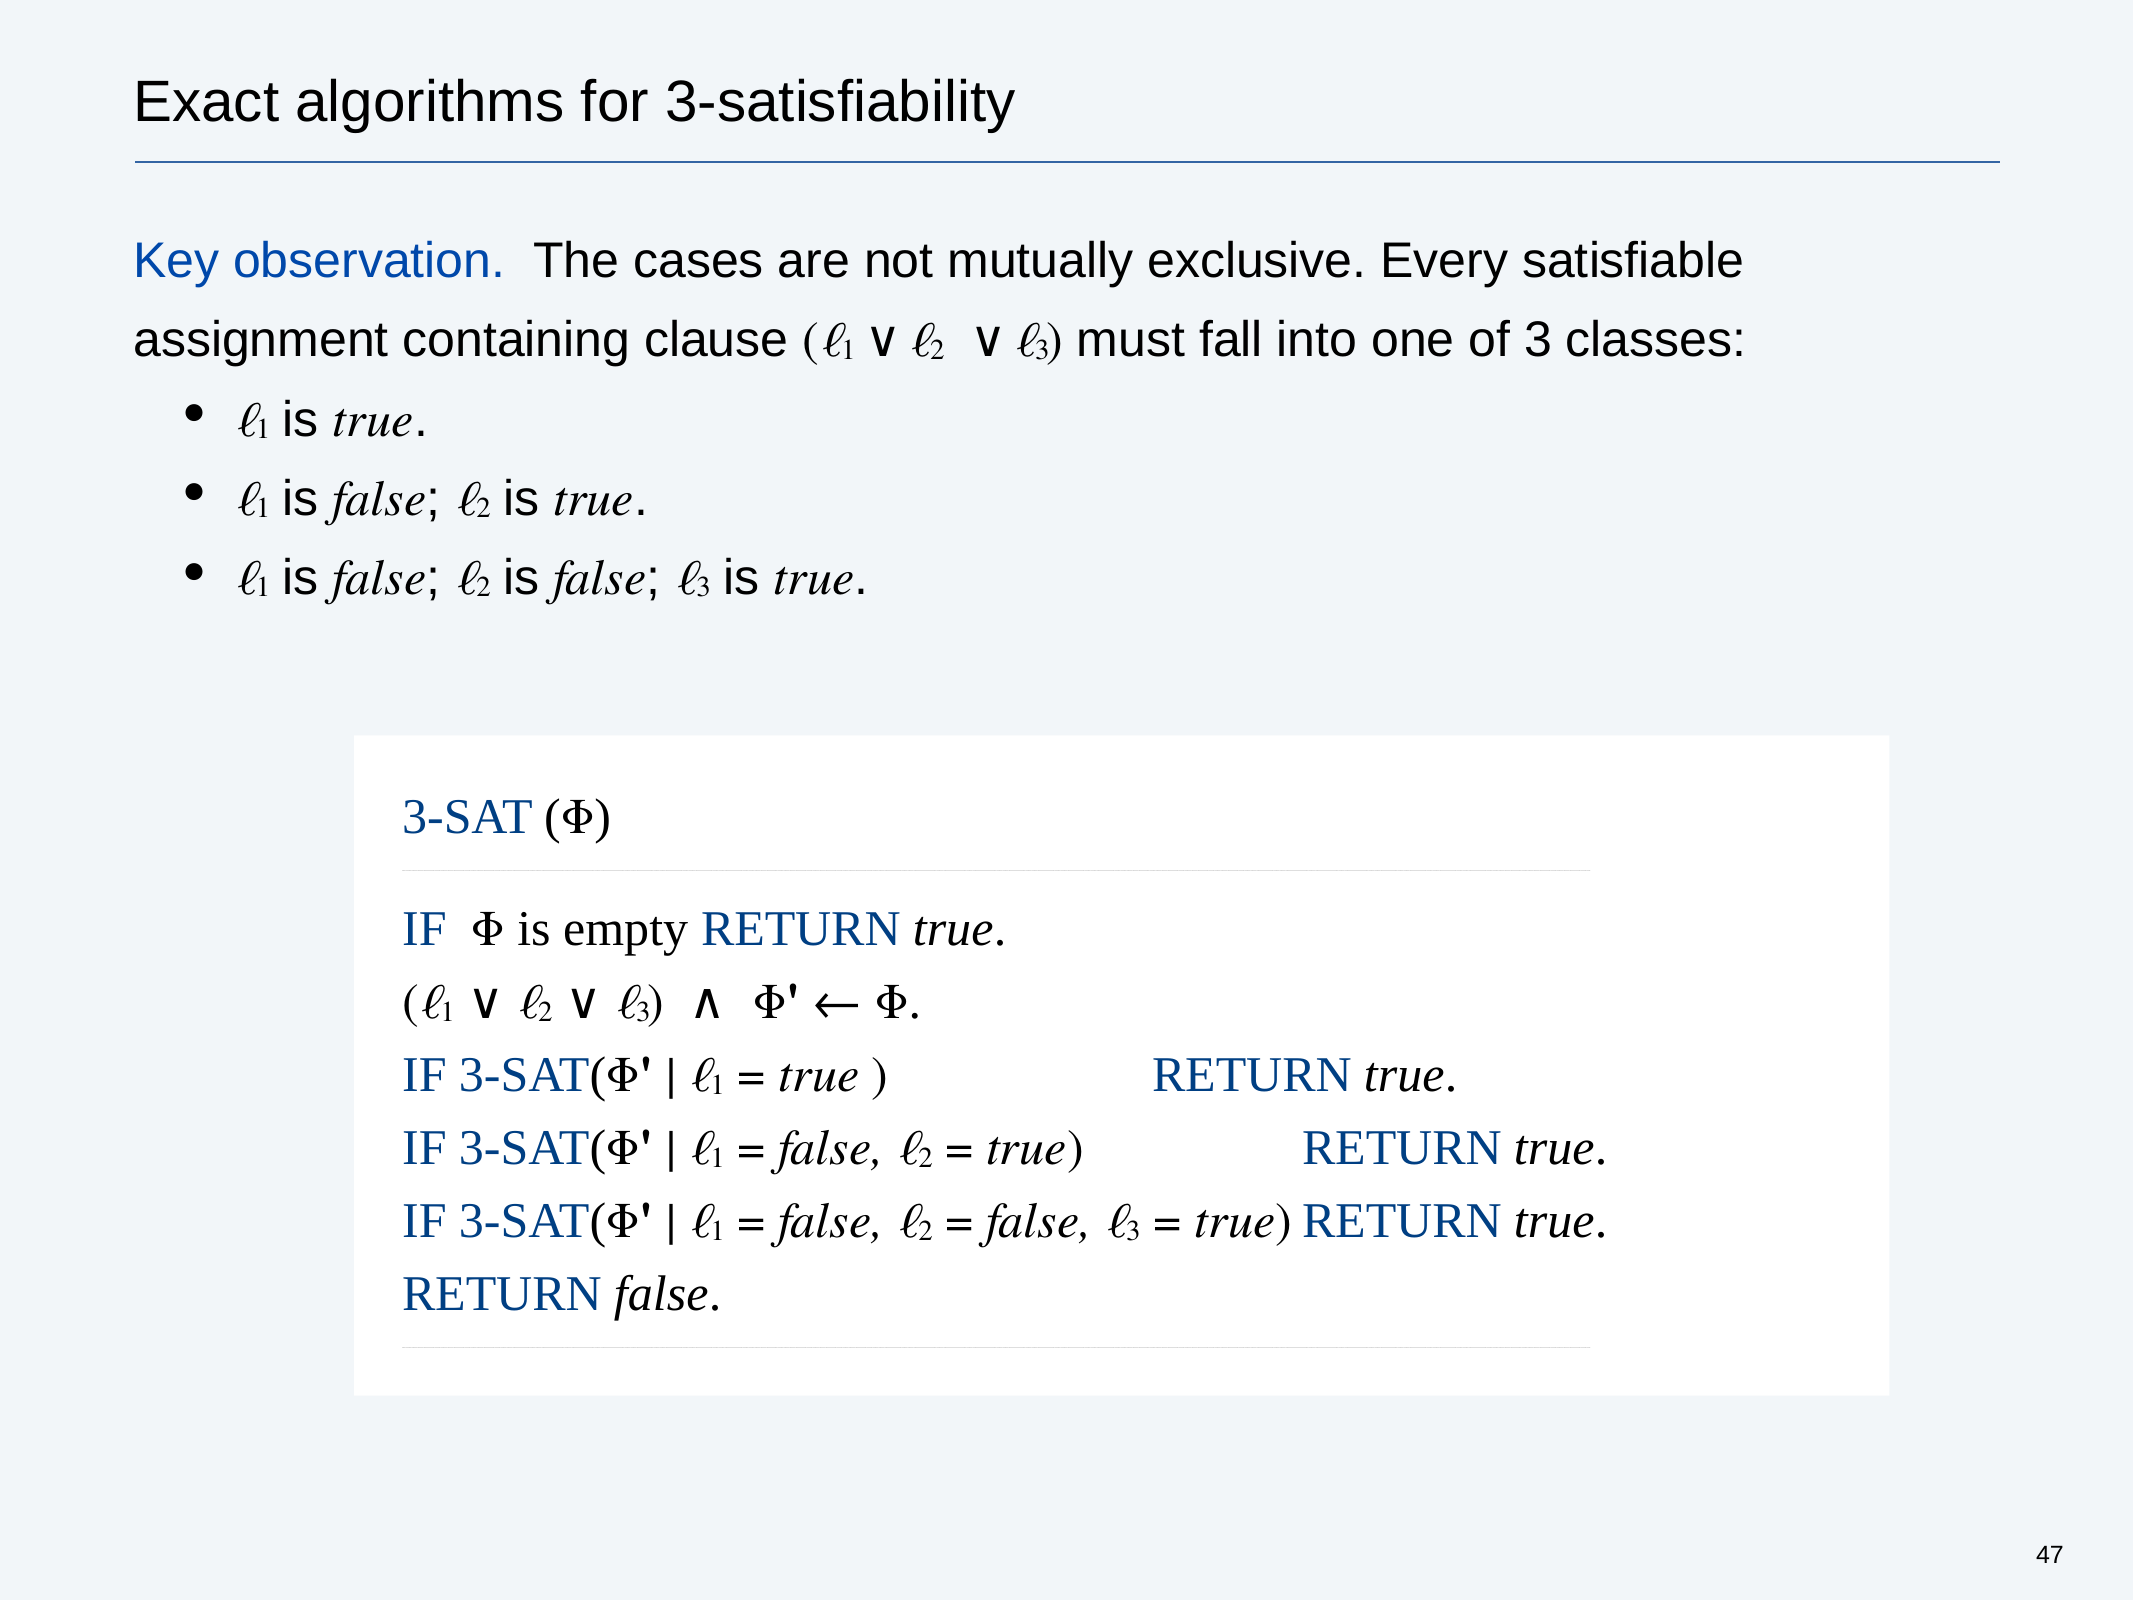

# Exact algorithms for 3-satisfiability
Key observation.  The cases are not mutually exclusive. Every satisfiable assignment containing clause (ℓ1   ∨ ℓ2  ∨ ℓ3  ) must fall into one of 3 classes:
ℓ1 is true.
ℓ1 is false; ℓ2 is true.
ℓ1 is false; ℓ2 is false; ℓ3 is true.
3-Sat (Φ)
______________________________________________________________________________________________________________________________________________________________________________________________________________________________________________________________________________________________________________________________________________________________________________________________________________________________________________________________________________________________________________________________________________________________________________________________________________________________________________________________________________________________________________________________________________________________________________________________________________________________________________________________________________________________________________________________________________________________________________________________________________________________________________________________________________________________________________________________________________________________________________________________________________________________________________
If  Φ is empty Return true.
(ℓ1 ∨ ℓ2 ∨ ℓ3  )  ∧  Φ' ← Φ.
If 3-Sat(Φ' | ℓ1 = true )		Return true.
If 3-Sat(Φ' | ℓ1 = false, ℓ2 = true)		Return true.
If 3-Sat(Φ' | ℓ1 = false, ℓ2 = false, ℓ3 = true)	Return true.
Return false.
______________________________________________________________________________________________________________________________________________________________________________________________________________________________________________________________________________________________________________________________________________________________________________________________________________________________________________________________________________________________________________________________________________________________________________________________________________________________________________________________________________________________________________________________________________________________________________________________________________________________________________________________________________________________________________________________________________________________________________________________________________________________________________________________________________________________________________________________________________________________________________________________________________________________________________
47